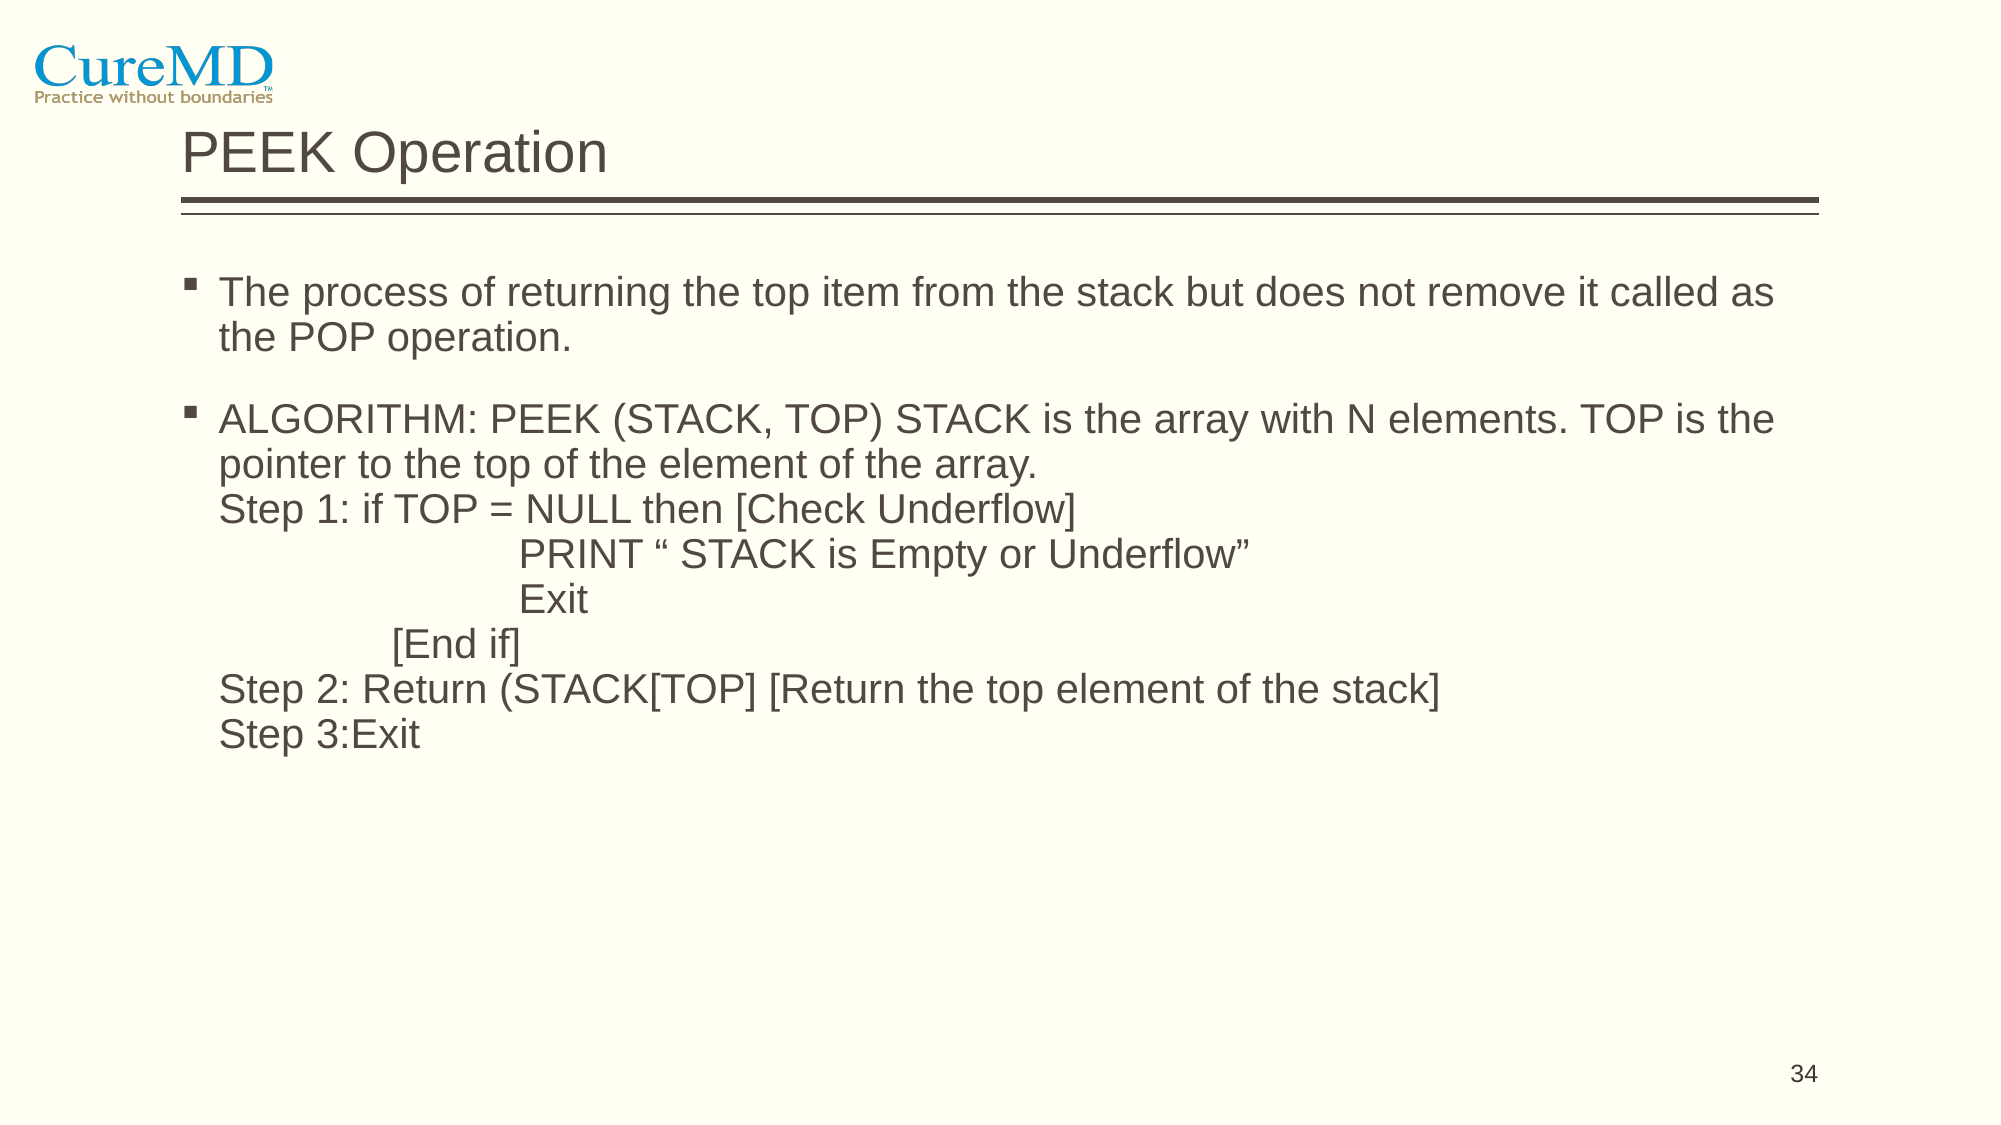

# PEEK Operation
The process of returning the top item from the stack but does not remove it called as the POP operation.
ALGORITHM: PEEK (STACK, TOP) STACK is the array with N elements. TOP is the pointer to the top of the element of the array.
Step 1: if TOP = NULL then [Check Underflow]
		PRINT “ STACK is Empty or Underflow”
		Exit
	  [End if]
Step 2: Return (STACK[TOP] [Return the top element of the stack]
Step 3:Exit
34